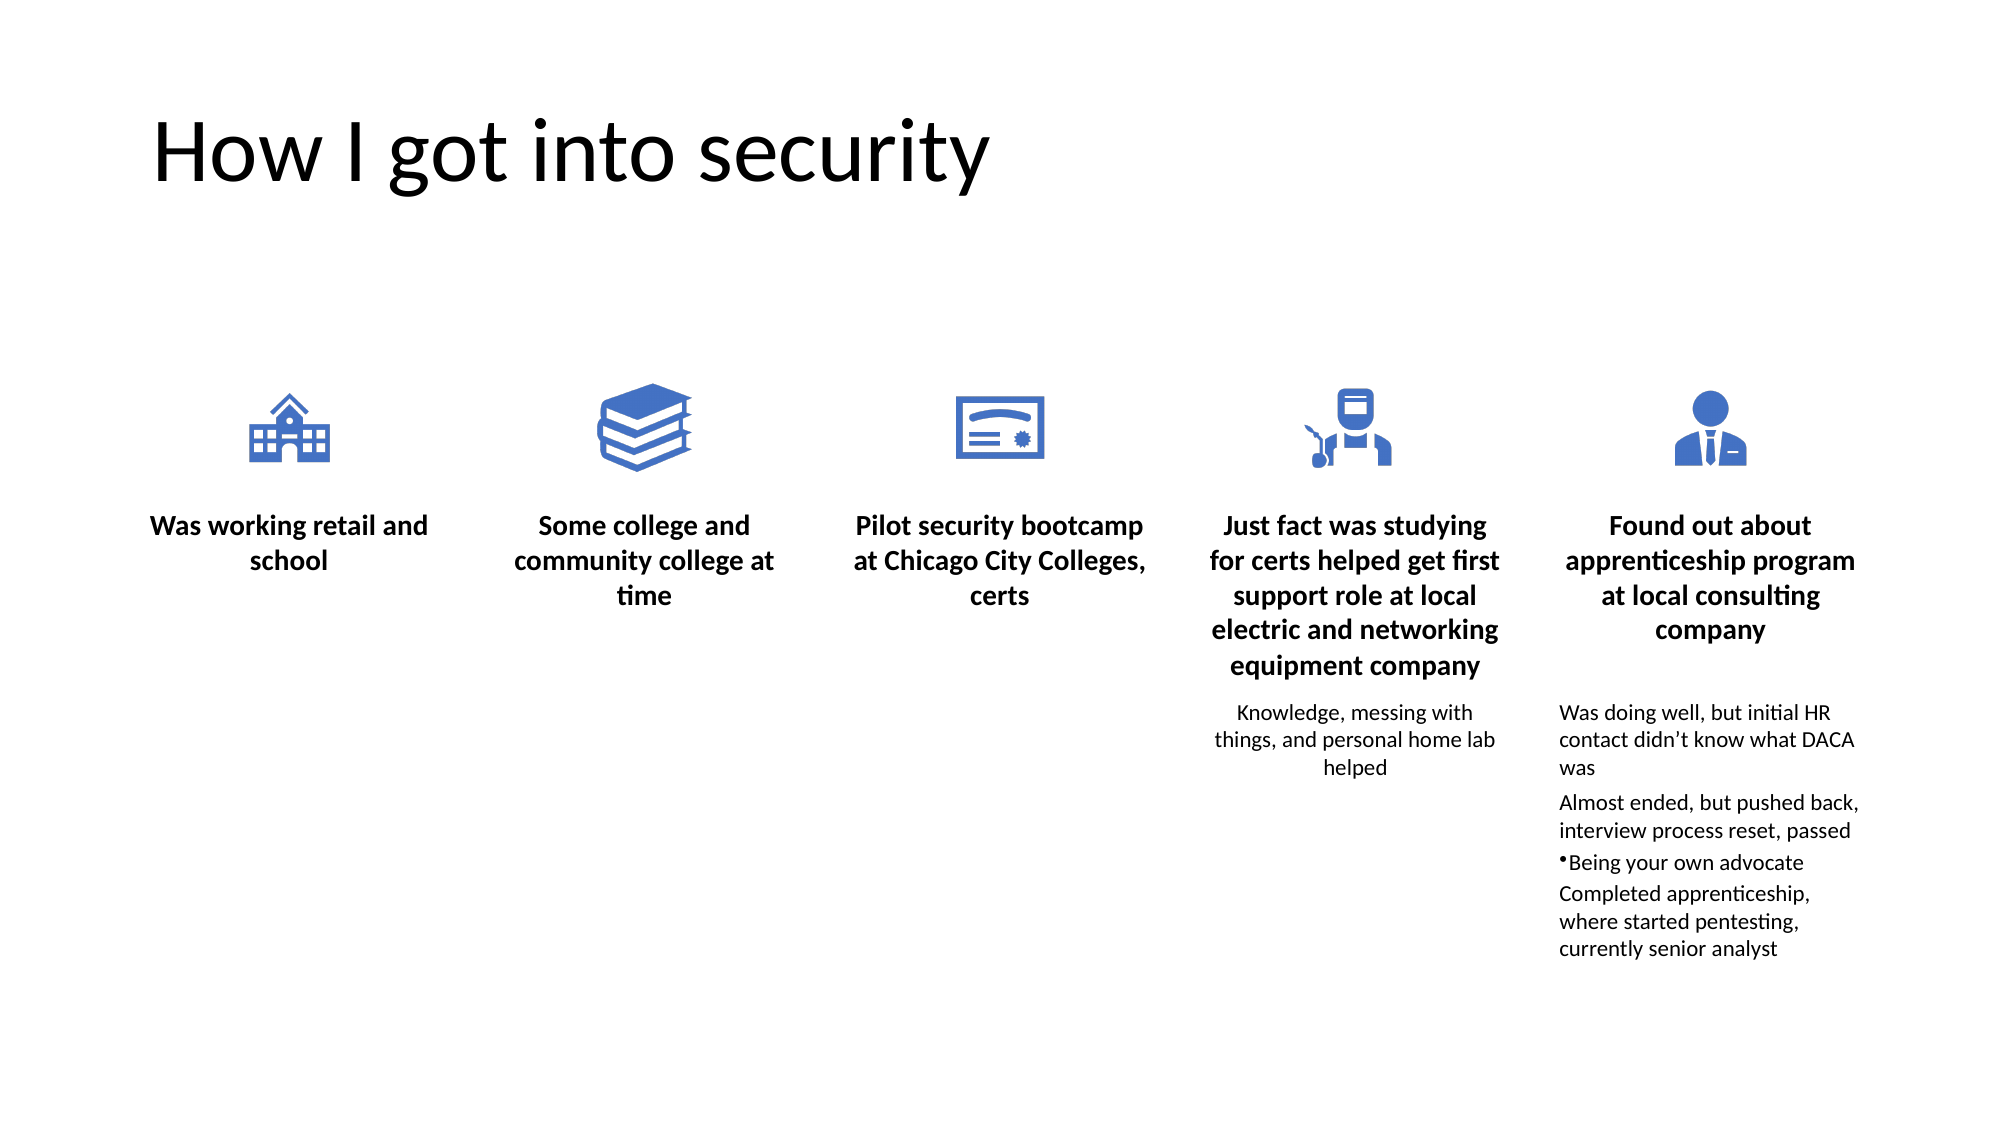

# How I got into security
Was working retail and school
Some college and community college at time
Pilot security bootcamp at Chicago City Colleges, certs
Just fact was studying for certs helped get first support role at local electric and networking equipment company
Knowledge, messing with things, and personal home lab helped
Found out about apprenticeship program at local consulting company
Was doing well, but initial HR contact didn’t know what DACA was
Almost ended, but pushed back, interview process reset, passed
Being your own advocate
Completed apprenticeship, where started pentesting, currently senior analyst